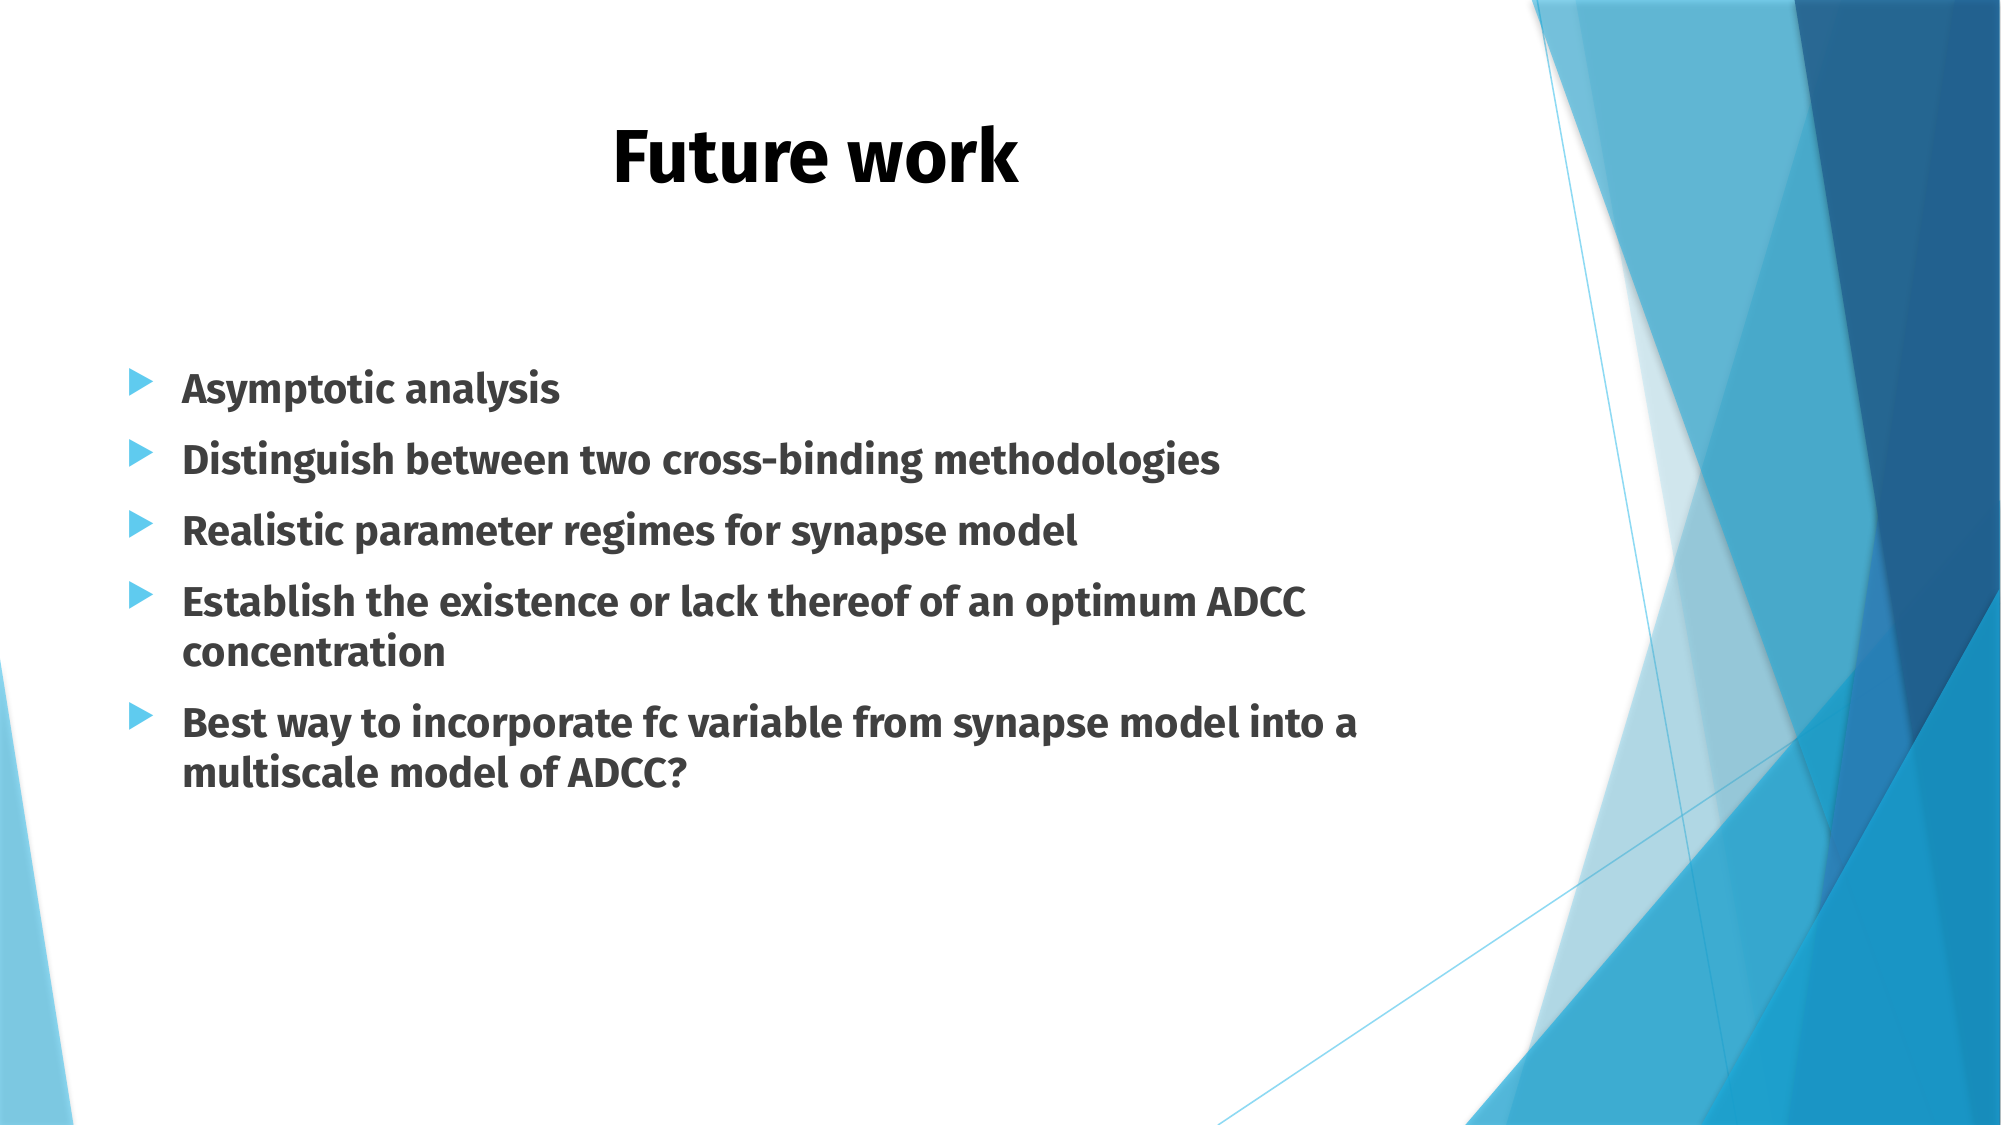

# Future work
Asymptotic analysis
Distinguish between two cross-binding methodologies
Realistic parameter regimes for synapse model
Establish the existence or lack thereof of an optimum ADCC concentration
Best way to incorporate fc variable from synapse model into a multiscale model of ADCC?